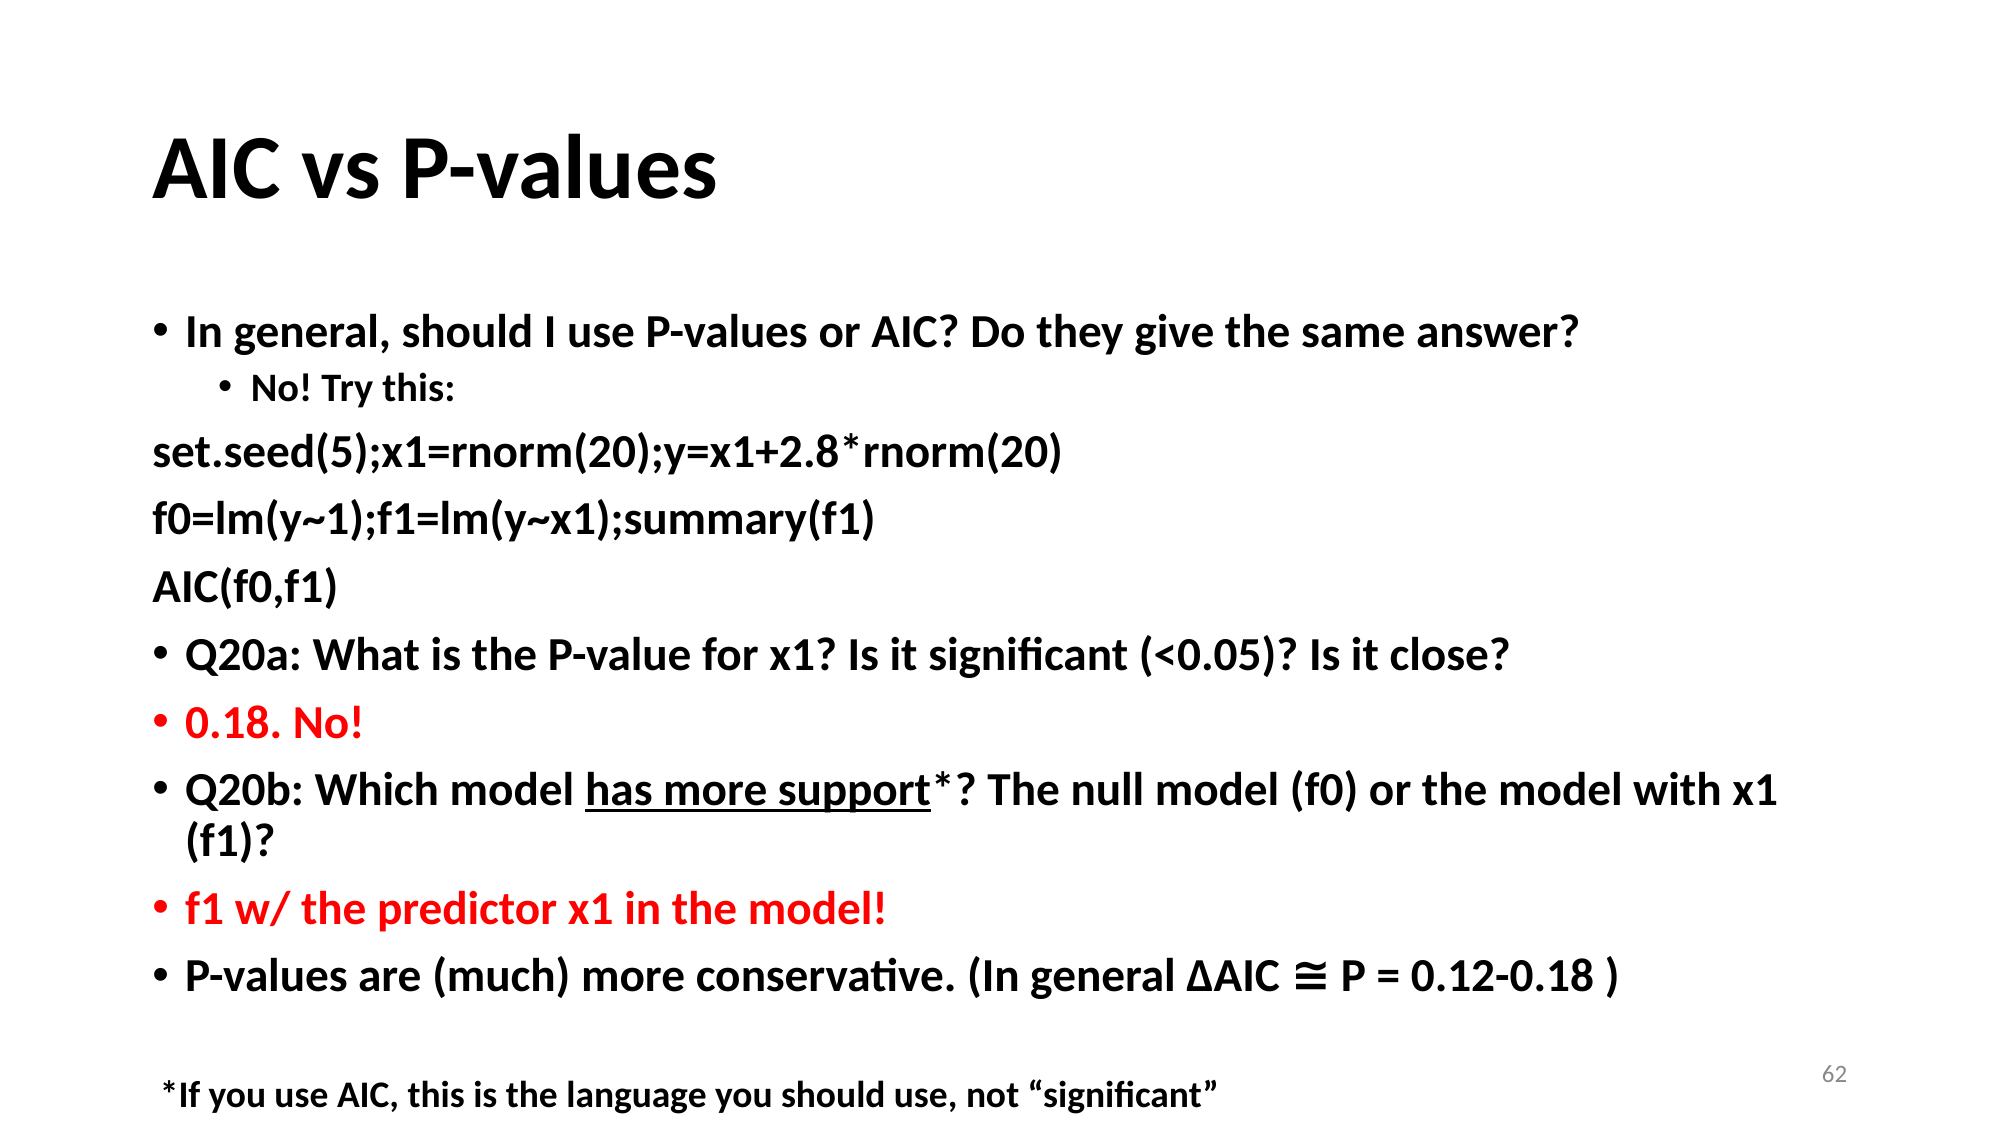

# AIC vs P-values
In general, should I use P-values or AIC? Do they give the same answer?
No! Try this:
set.seed(5);x1=rnorm(20);y=x1+2.8*rnorm(20)
f0=lm(y~1);f1=lm(y~x1);summary(f1)
AIC(f0,f1)
Q20a: What is the P-value for x1? Is it significant (<0.05)? Is it close?
0.18. No!
Q20b: Which model has more support*? The null model (f0) or the model with x1 (f1)?
f1 w/ the predictor x1 in the model!
P-values are (much) more conservative. (In general ΔAIC ≅ P = 0.12-0.18 )
62
*If you use AIC, this is the language you should use, not “significant”